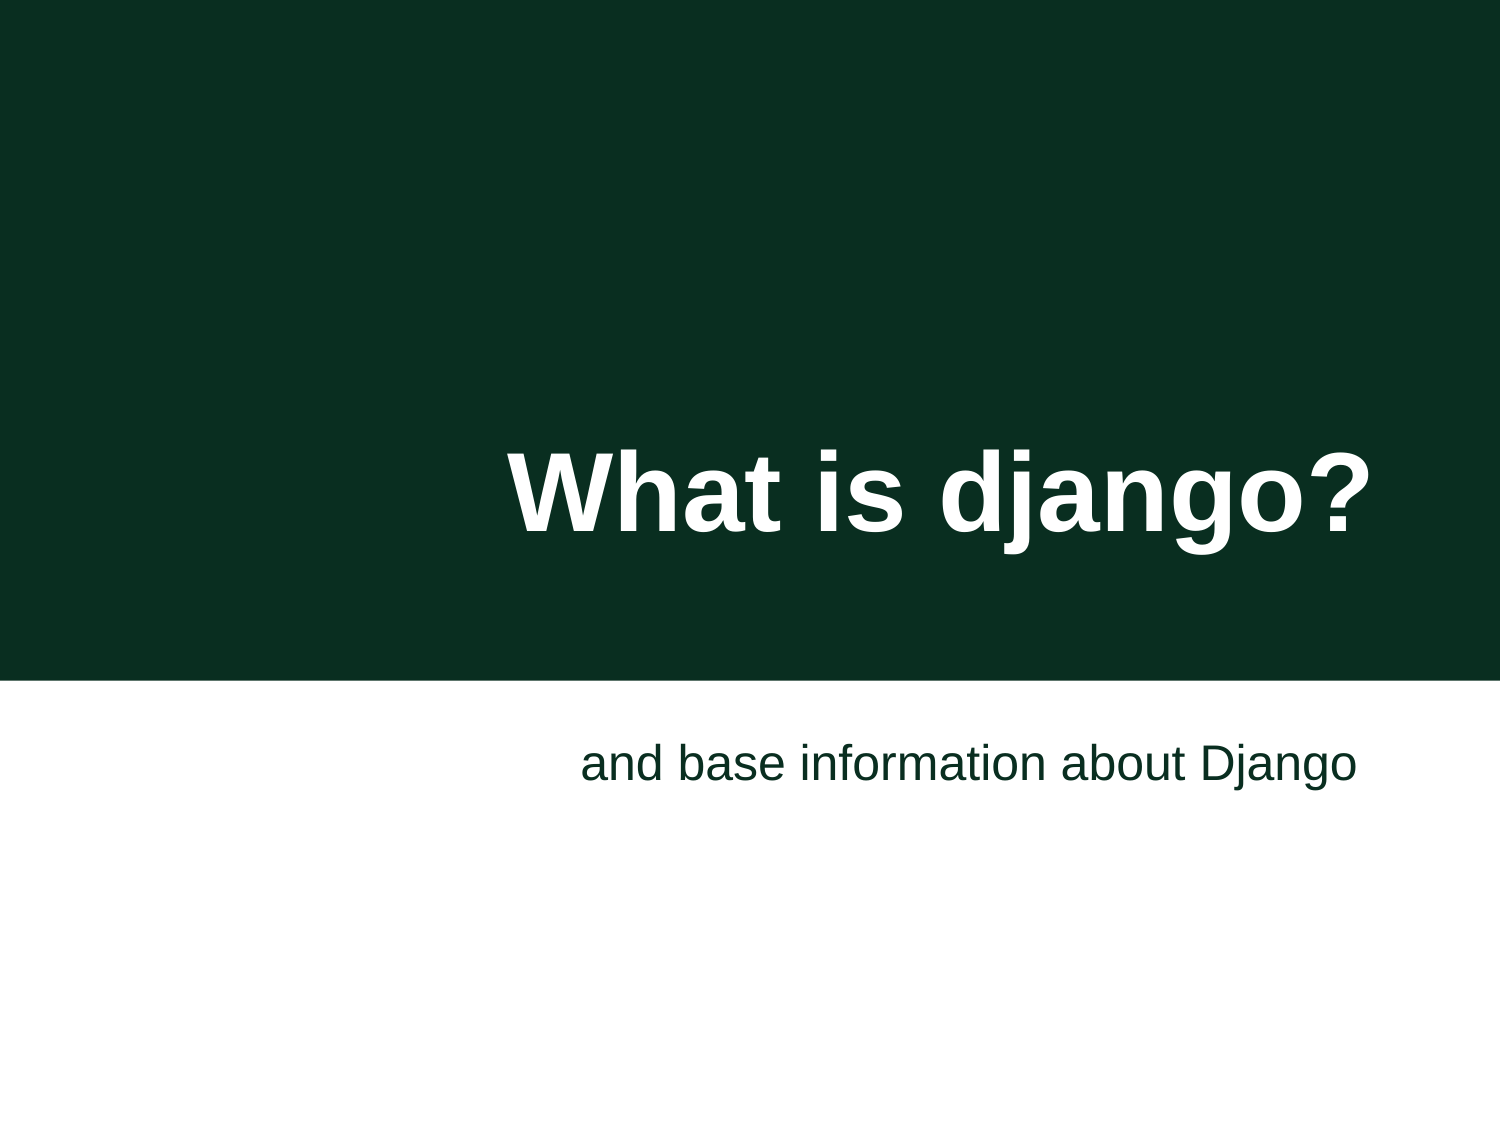

What is django?
and base information about Django